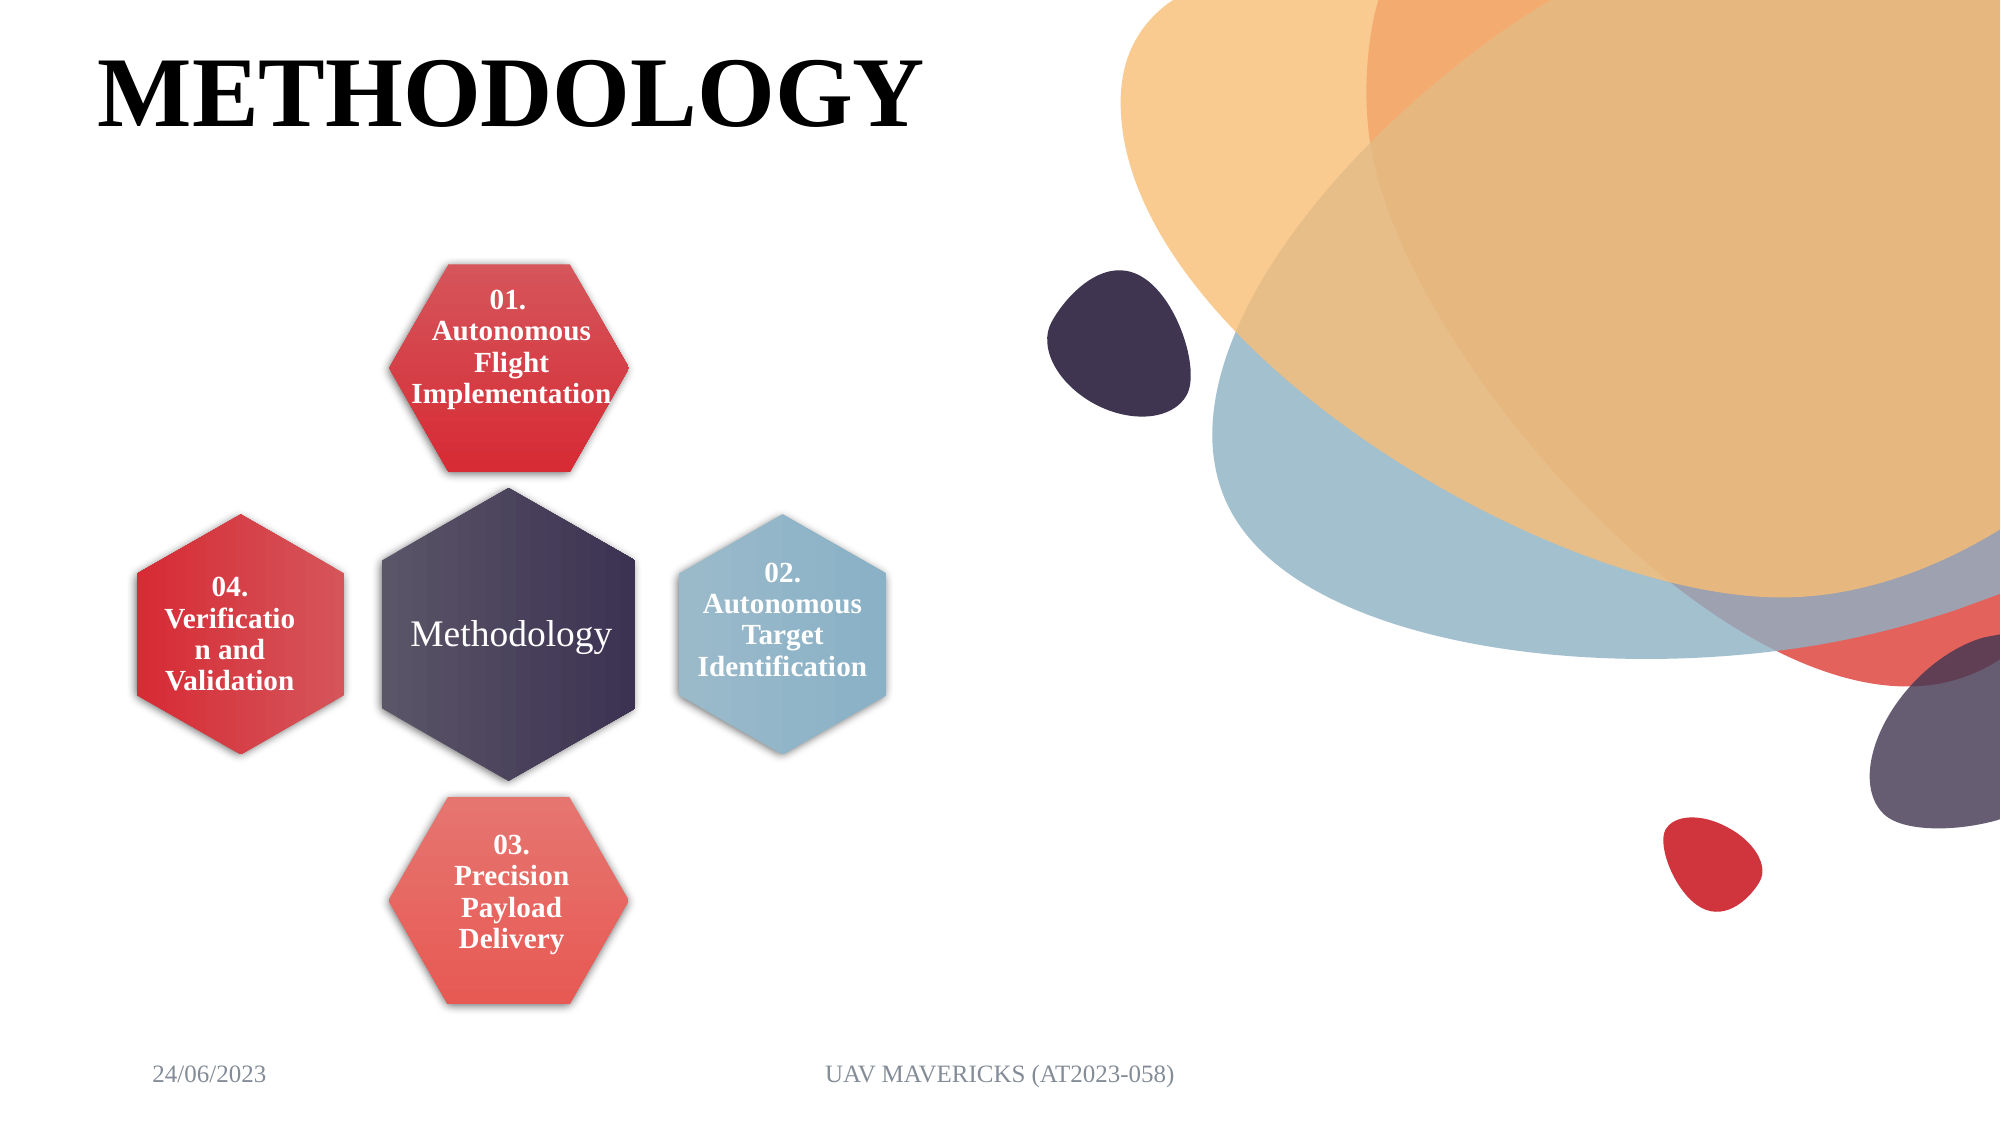

# METHODOLOGY
01.
Autonomous Flight Implementation

Methodology
02.
Autonomous Target Identification

04.
Verification and Validation
03.
Precision Payload Delivery
24/06/2023
UAV MAVERICKS (AT2023-058)